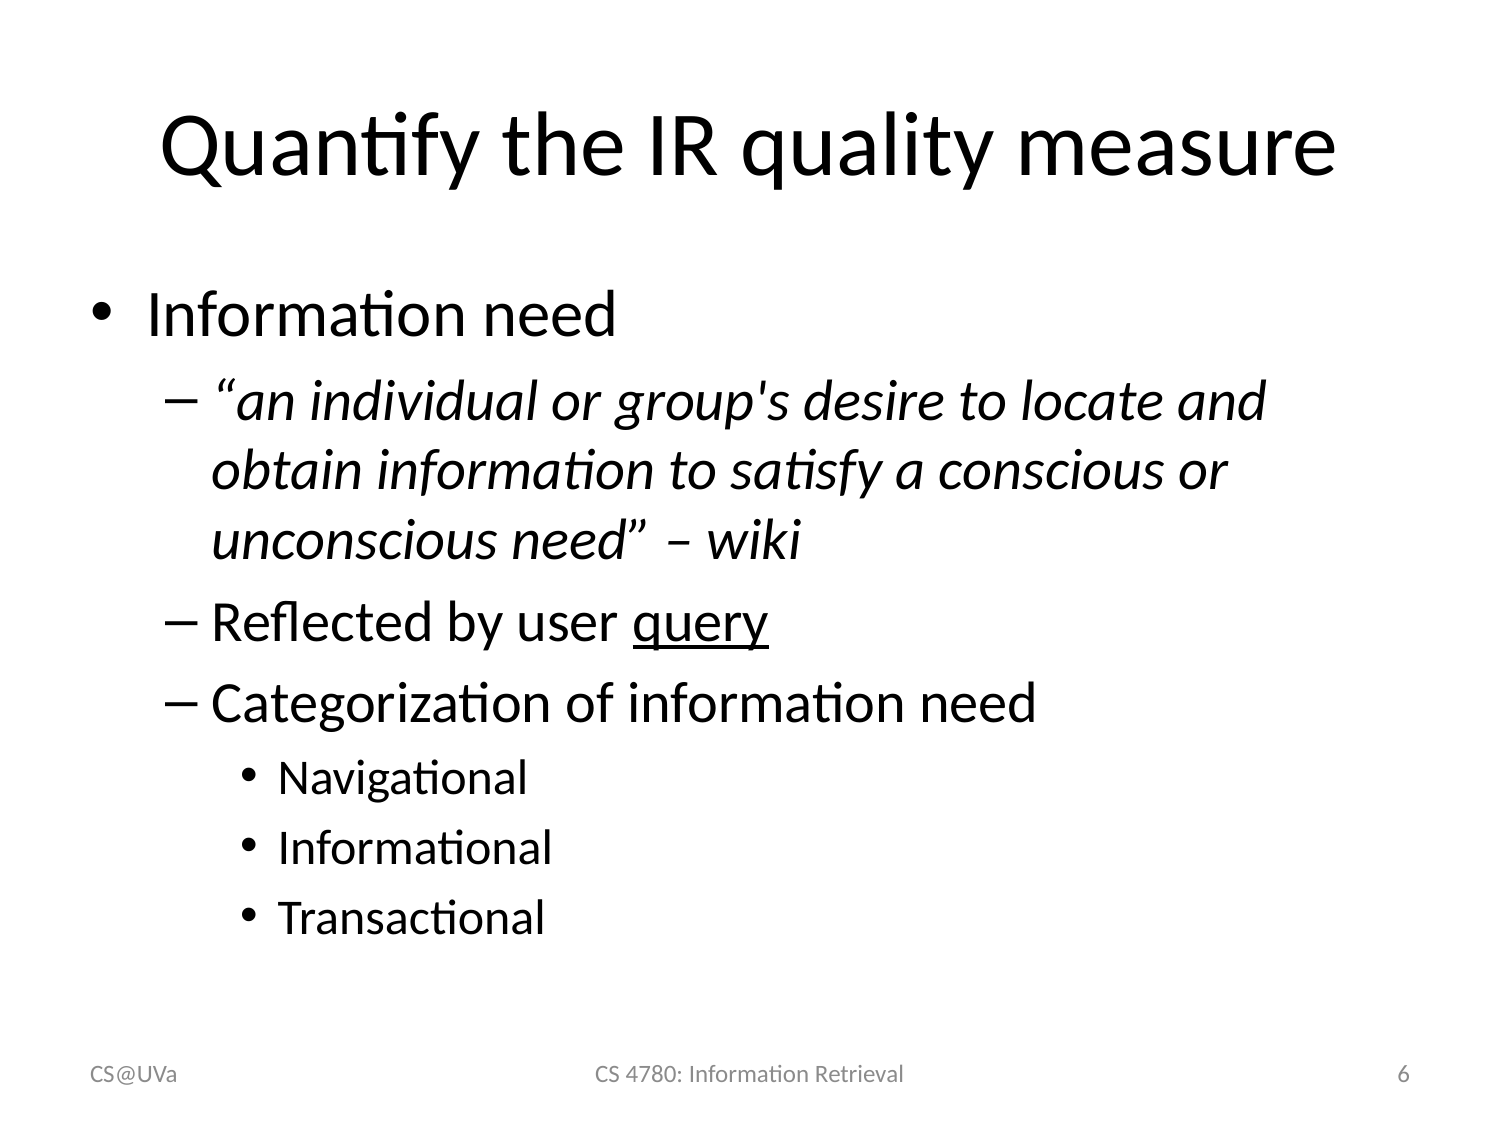

# Quantify the IR quality measure
Information need
“an individual or group's desire to locate and obtain information to satisfy a conscious or unconscious need” – wiki
Reflected by user query
Categorization of information need
Navigational
Informational
Transactional

CS@UVa
CS 4780: Information Retrieval
6